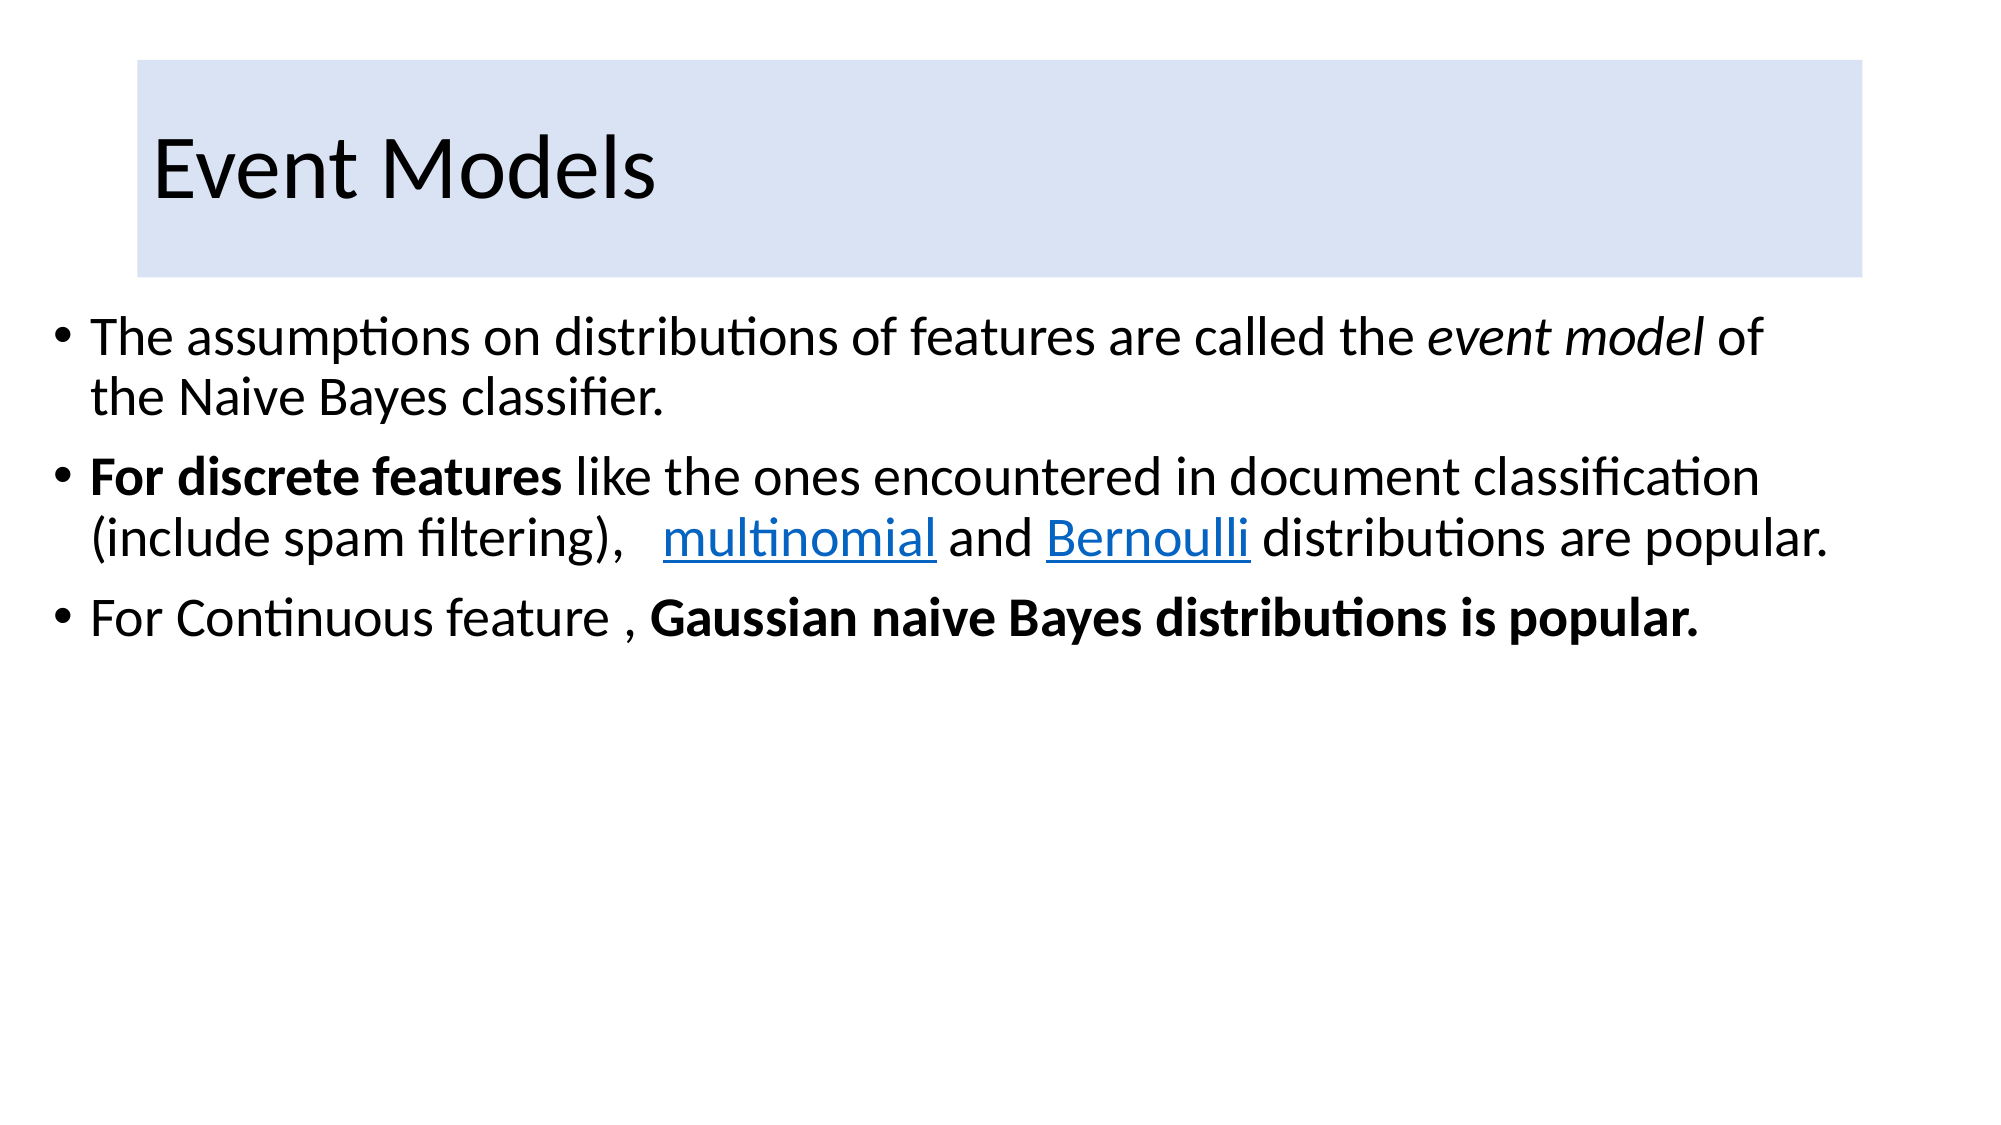

# Event Models
The assumptions on distributions of features are called the event model of the Naive Bayes classifier.
For discrete features like the ones encountered in document classification (include spam filtering),   multinomial and Bernoulli distributions are popular.
For Continuous feature , Gaussian naive Bayes distributions is popular.